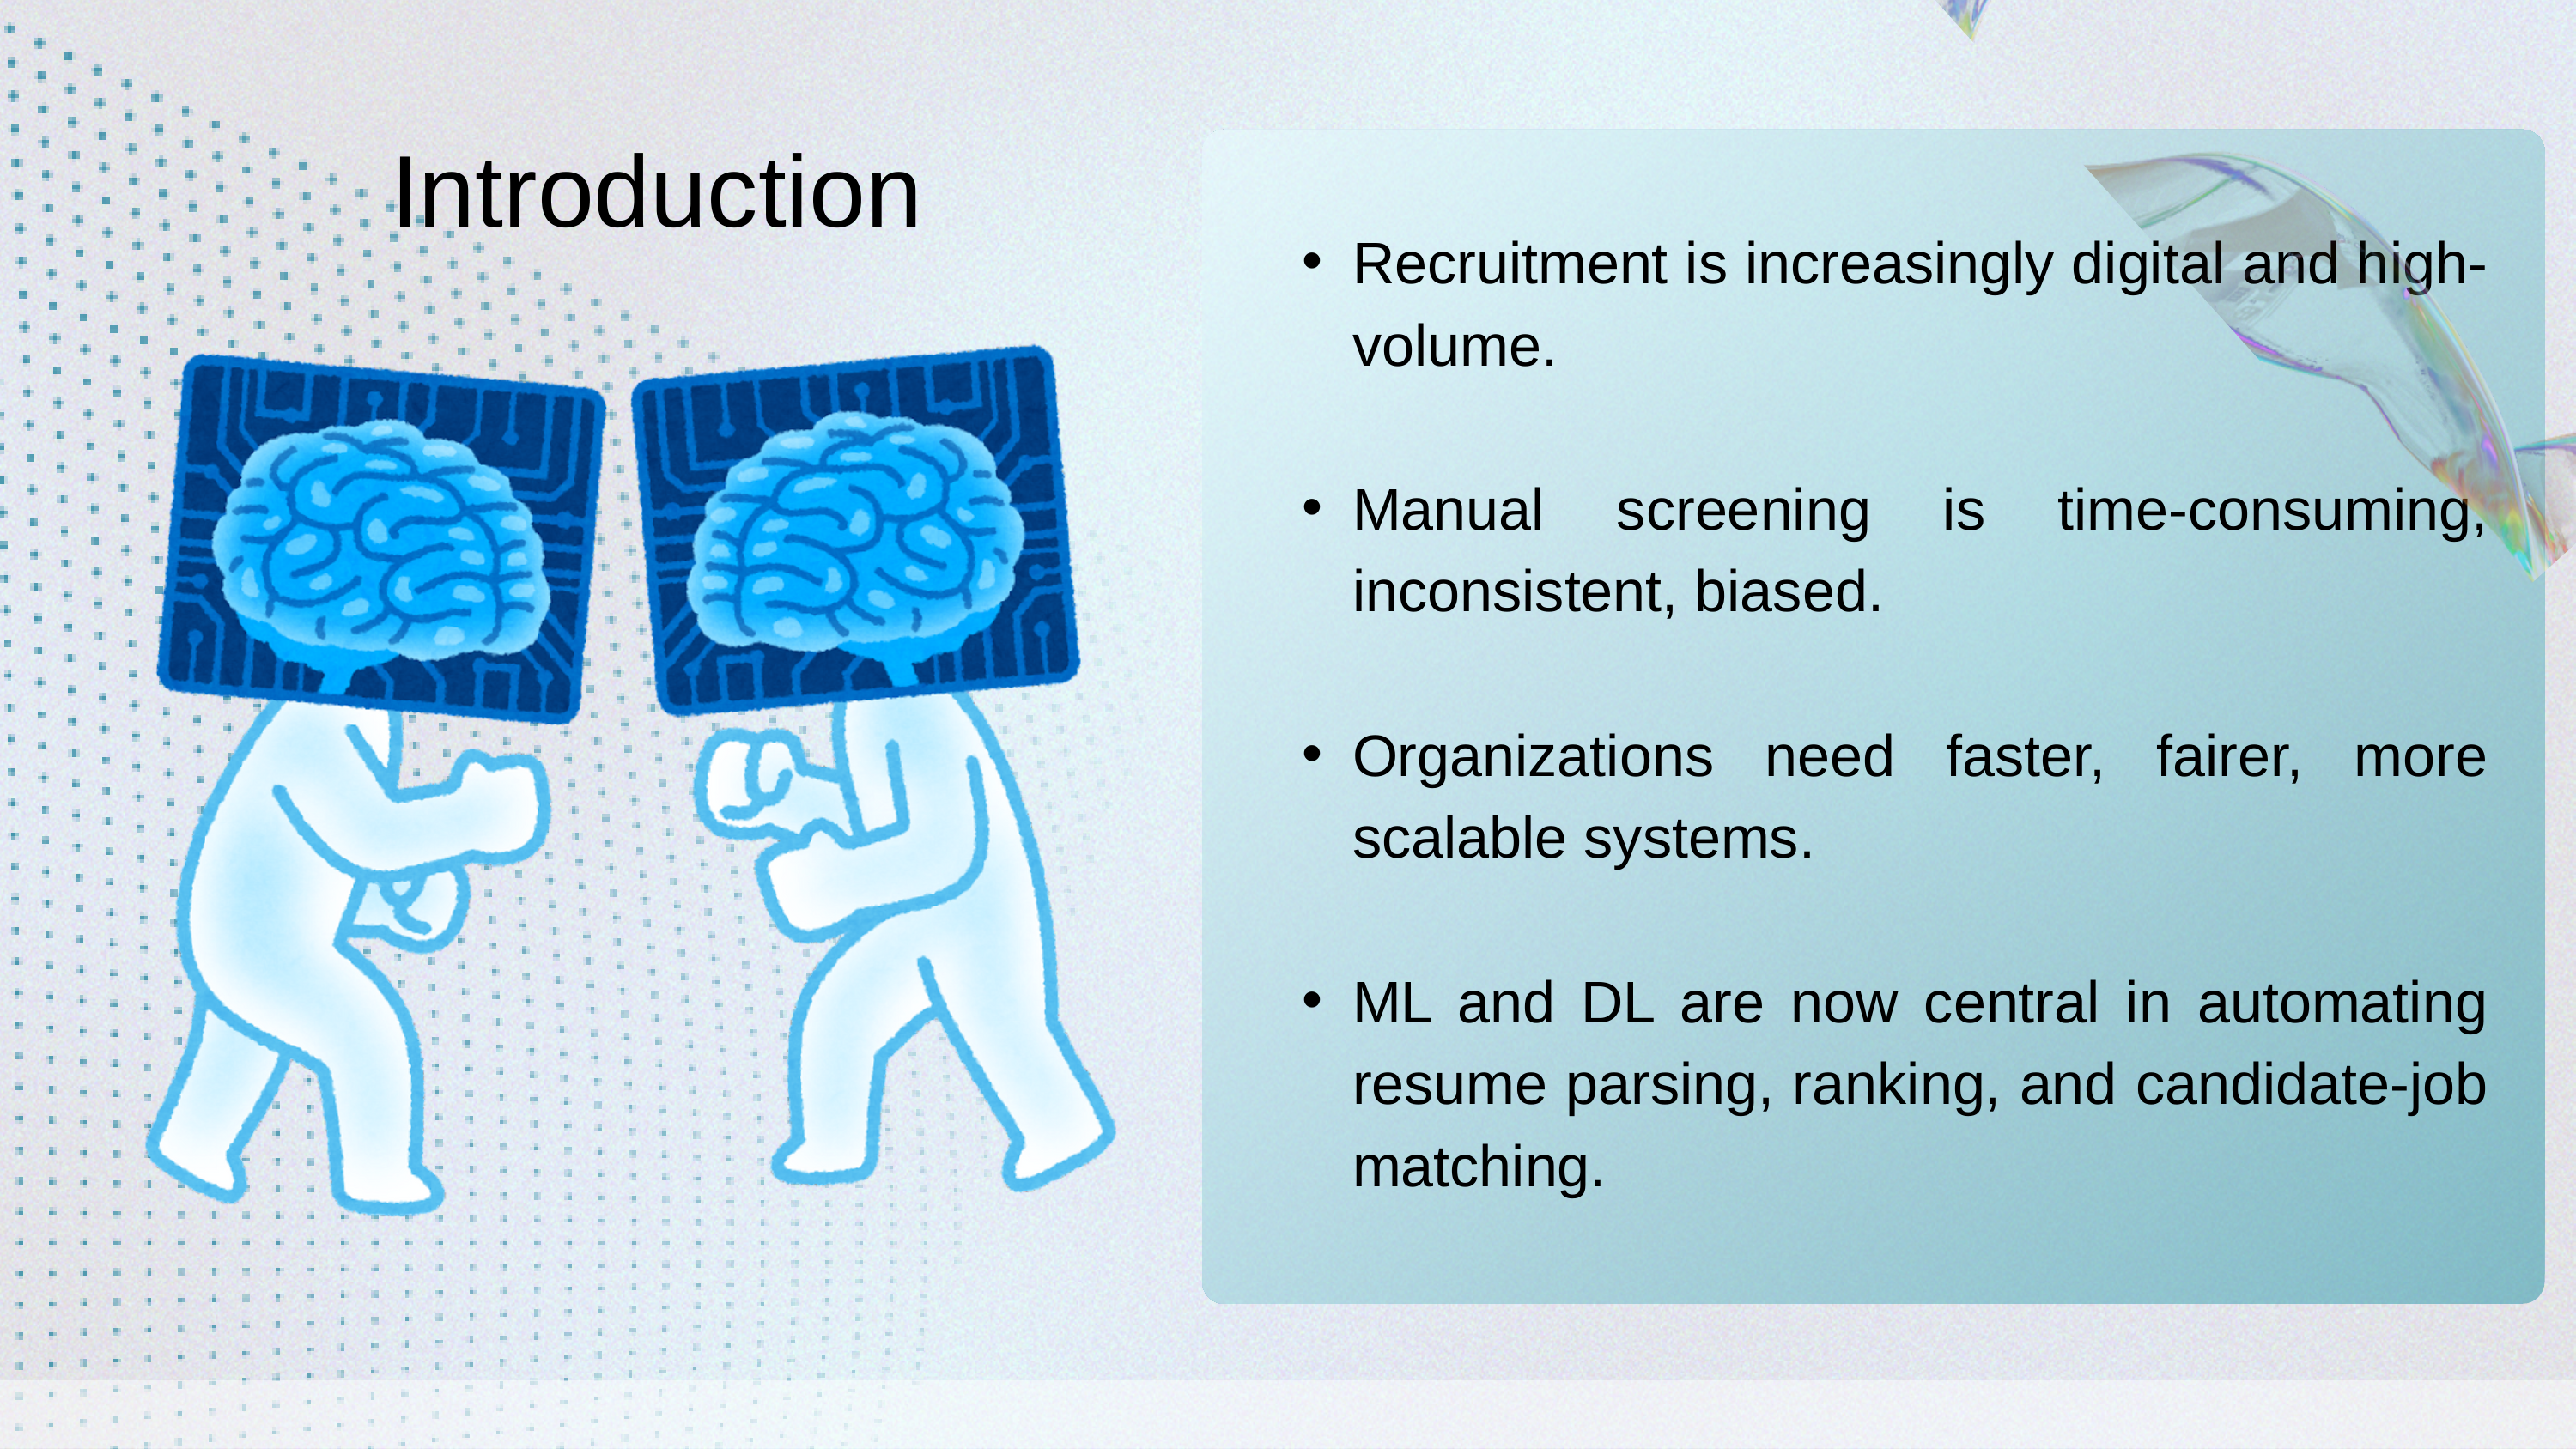

Introduction
Recruitment is increasingly digital and high-volume.

Manual screening is time-consuming, inconsistent, biased.

Organizations need faster, fairer, more scalable systems.

ML and DL are now central in automating resume parsing, ranking, and candidate-job matching.